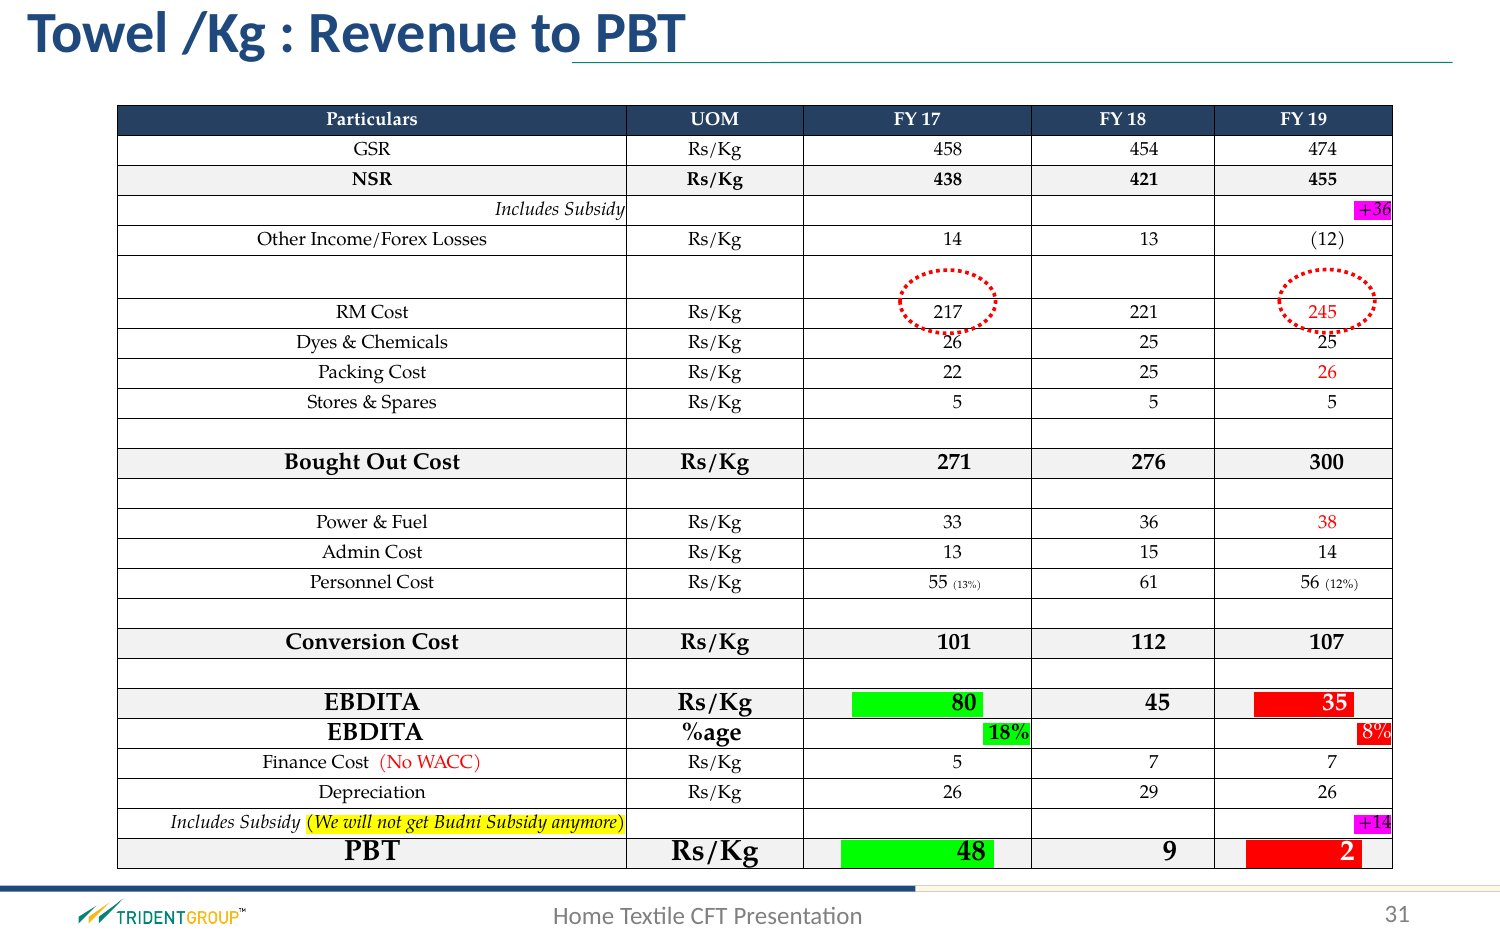

Towel /Kg : Revenue to PBT

| Particulars | UOM | FY 17 | FY 18 | FY 19 |
| --- | --- | --- | --- | --- |
| GSR | Rs/Kg | 458 | 454 | 474 |
| NSR | Rs/Kg | 438 | 421 | 455 |
| Includes Subsidy |  |  |  | +36 |
| Other Income/Forex Losses | Rs/Kg | 14 | 13 | (12) |
|  |  |  |  |  |
| RM Cost | Rs/Kg | 217 | 221 | 245 |
| Dyes & Chemicals | Rs/Kg | 26 | 25 | 25 |
| Packing Cost | Rs/Kg | 22 | 25 | 26 |
| Stores & Spares | Rs/Kg | 5 | 5 | 5 |
|  |  |  |  |  |
| Bought Out Cost | Rs/Kg | 271 | 276 | 300 |
|  |  |  |  |  |
| Power & Fuel | Rs/Kg | 33 | 36 | 38 |
| Admin Cost | Rs/Kg | 13 | 15 | 14 |
| Personnel Cost | Rs/Kg | 55 (13%) | 61 | 56 (12%) |
|  |  |  |  |  |
| Conversion Cost | Rs/Kg | 101 | 112 | 107 |
|  |  |  |  |  |
| EBDITA | Rs/Kg | 80 | 45 | 35 |
| EBDITA | %age | 18% |  | 8% |
| Finance Cost (No WACC) | Rs/Kg | 5 | 7 | 7 |
| Depreciation | Rs/Kg | 26 | 29 | 26 |
| Includes Subsidy (We will not get Budni Subsidy anymore) |  |  |  | +14 |
| PBT | Rs/Kg | 48 | 9 | 2 |